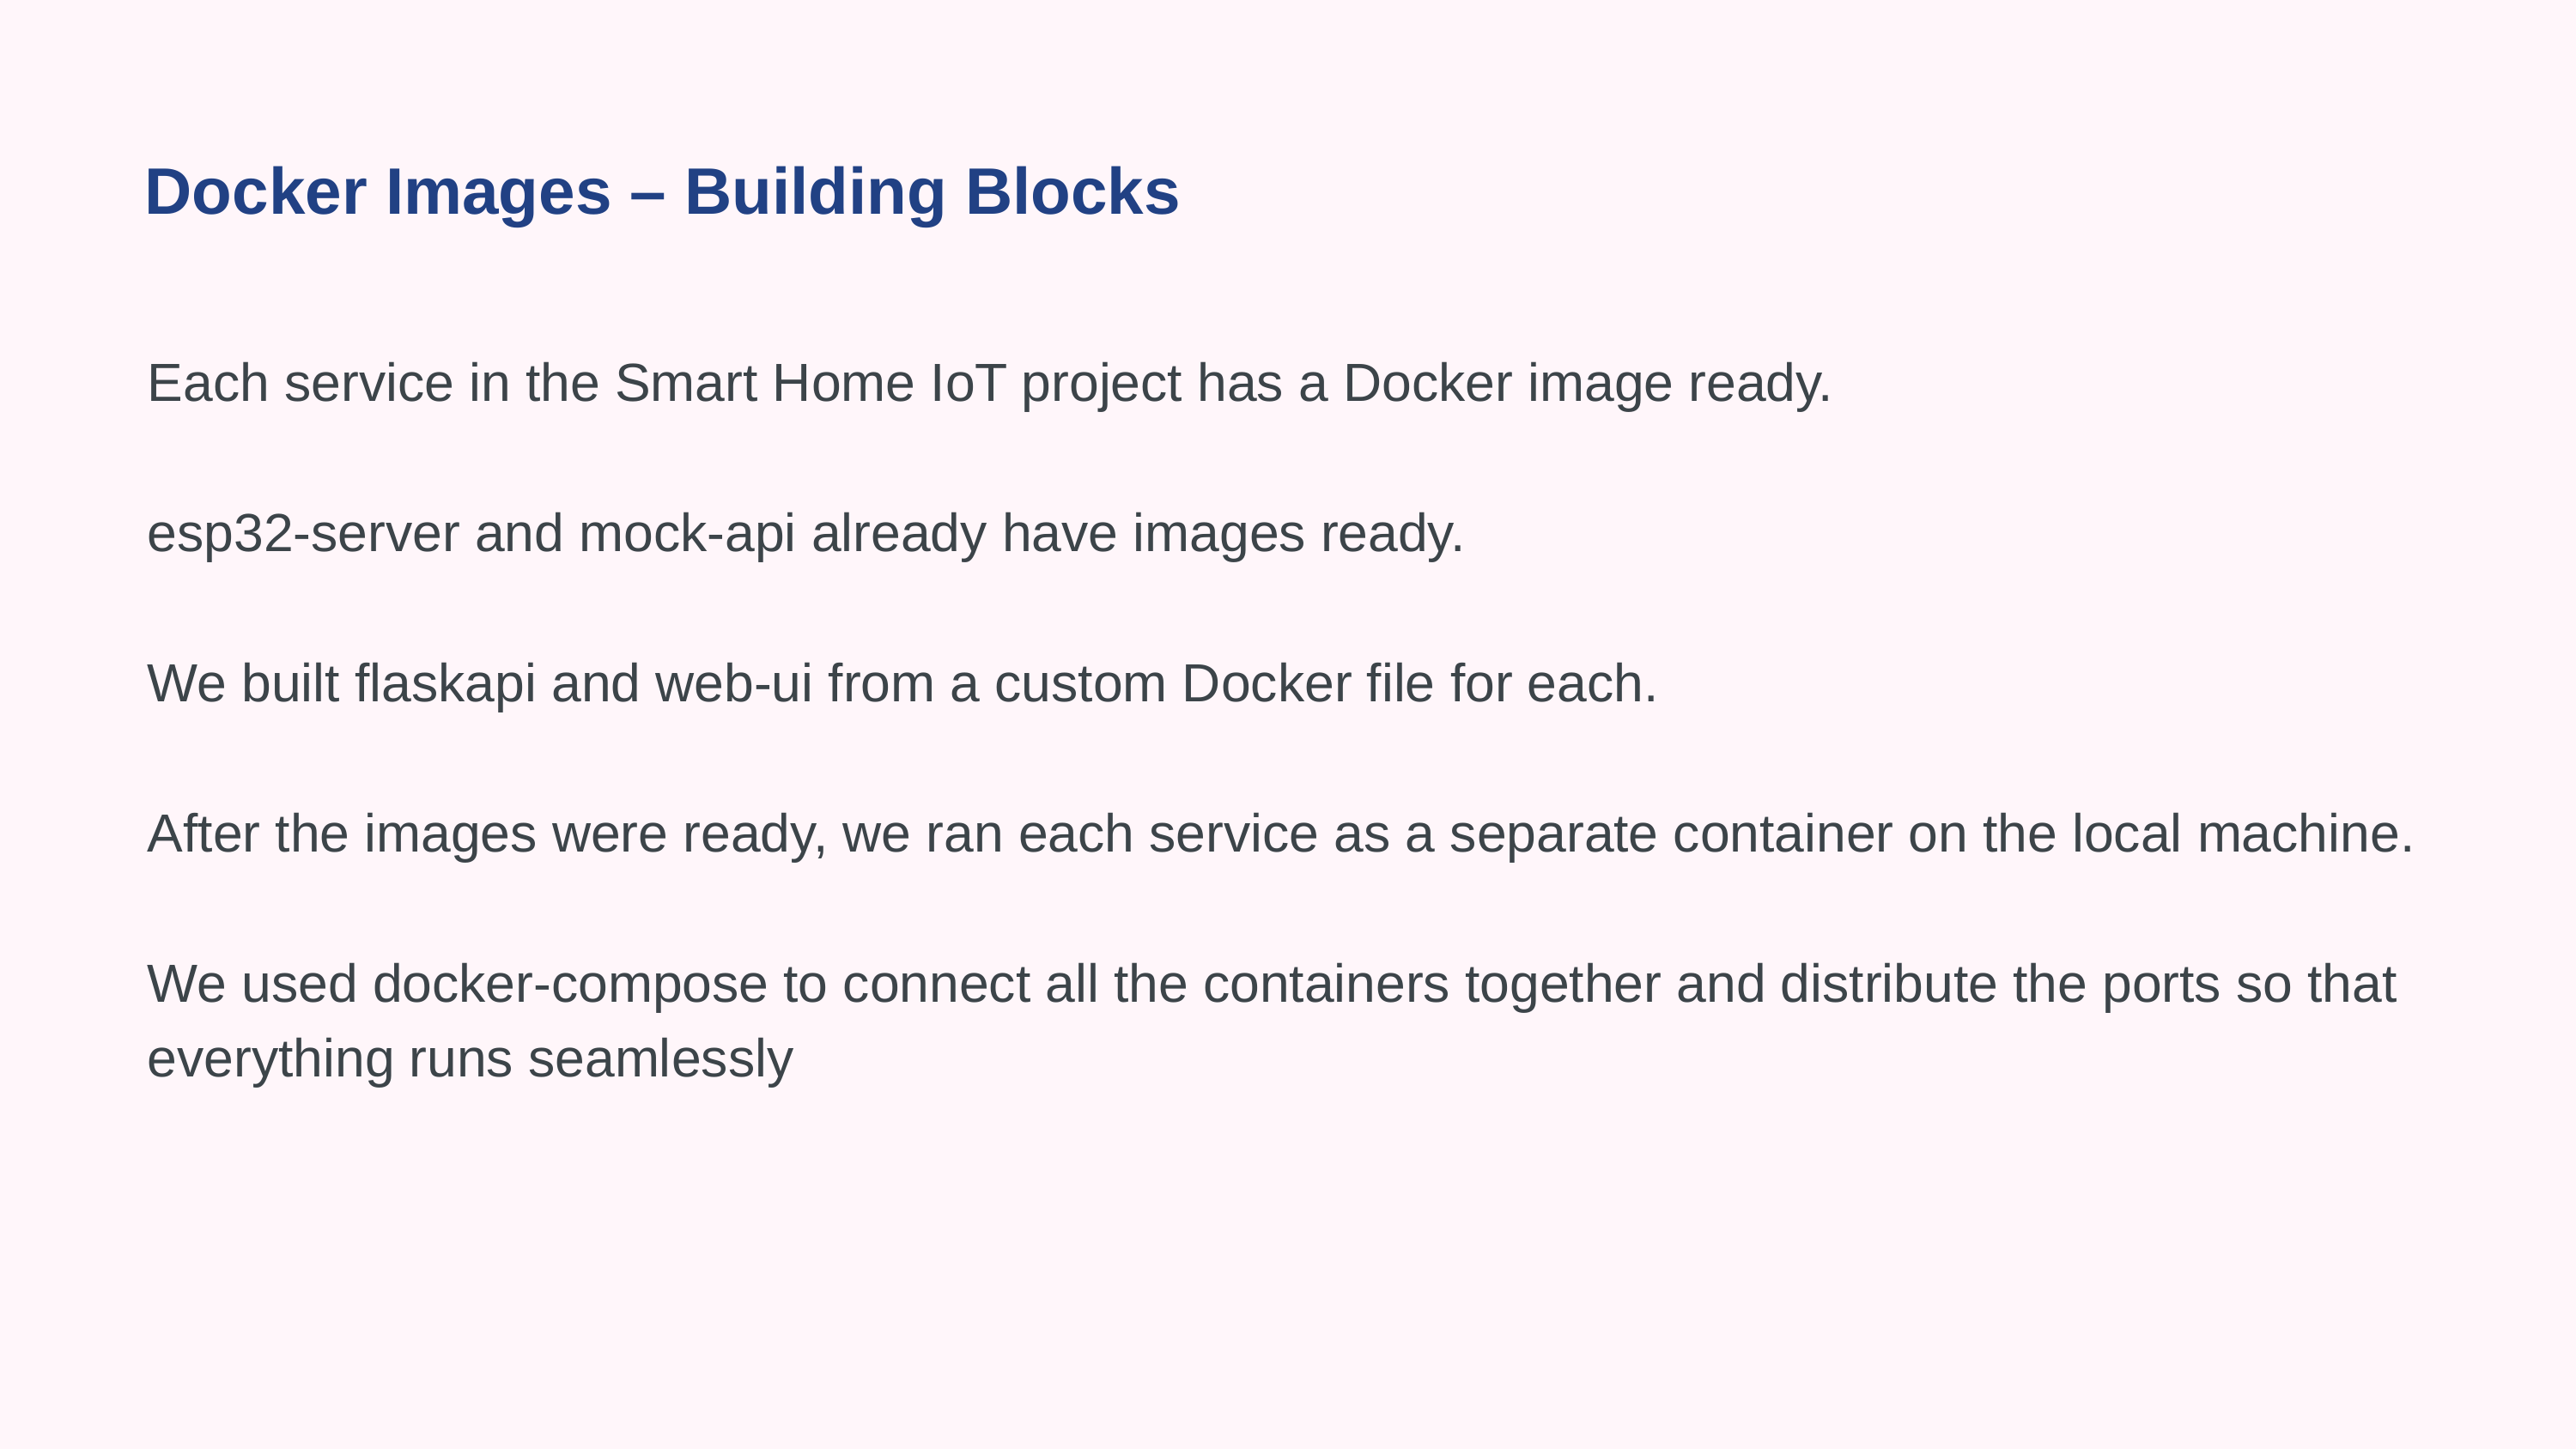

Docker Images – Building Blocks
Each service in the Smart Home IoT project has a Docker image ready.

esp32-server and mock-api already have images ready.

We built flaskapi and web-ui from a custom Docker file for each.

After the images were ready, we ran each service as a separate container on the local machine.

We used docker-compose to connect all the containers together and distribute the ports so that everything runs seamlessly